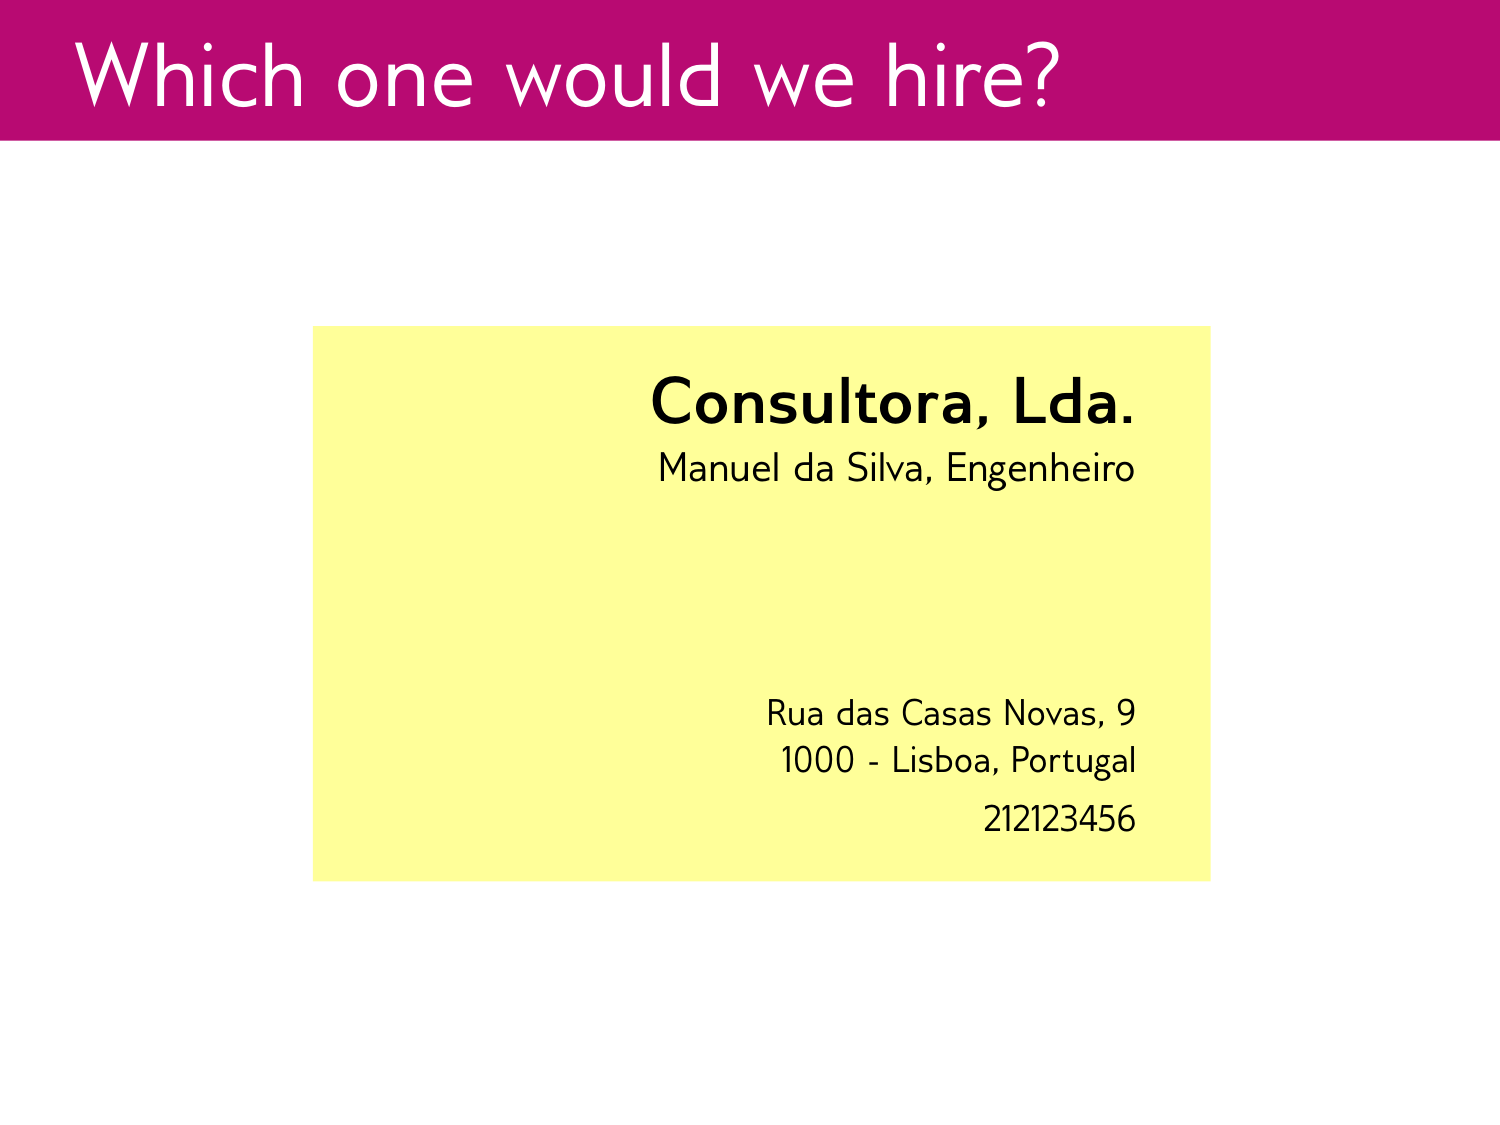

# Which one would we hire?

Consultora, Lda.
Manuel da Silva, Engenheiro
Rua das Casas Novas, 9
1000 - Lisboa, Portugal
212123456